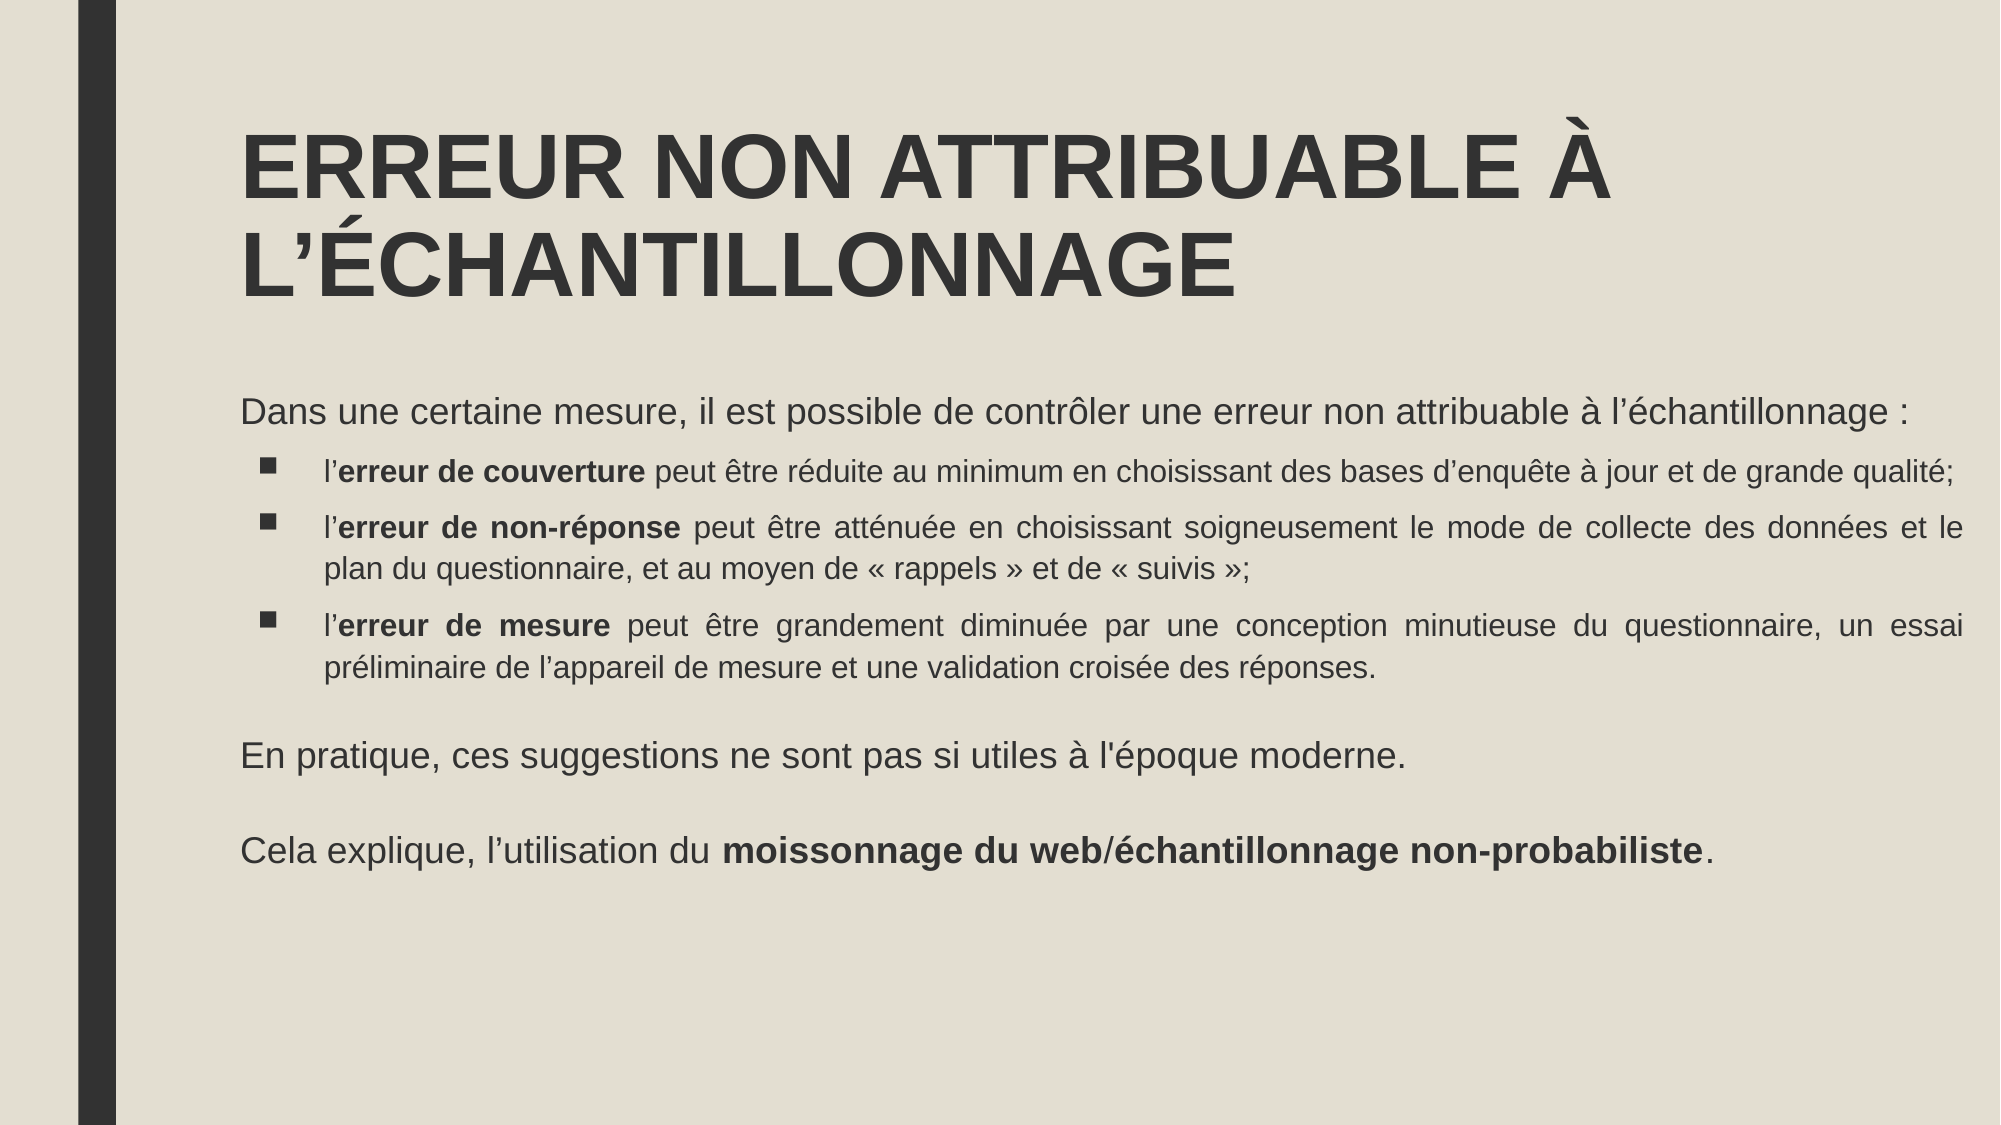

# ERREUR NON ATTRIBUABLE À L’ÉCHANTILLONNAGE
Dans une certaine mesure, il est possible de contrôler une erreur non attribuable à l’échantillonnage :
l’erreur de couverture peut être réduite au minimum en choisissant des bases d’enquête à jour et de grande qualité;
l’erreur de non-réponse peut être atténuée en choisissant soigneusement le mode de collecte des données et le plan du questionnaire, et au moyen de « rappels » et de « suivis »;
l’erreur de mesure peut être grandement diminuée par une conception minutieuse du questionnaire, un essai préliminaire de l’appareil de mesure et une validation croisée des réponses.

En pratique, ces suggestions ne sont pas si utiles à l'époque moderne.

Cela explique, l’utilisation du moissonnage du web/échantillonnage non-probabiliste.